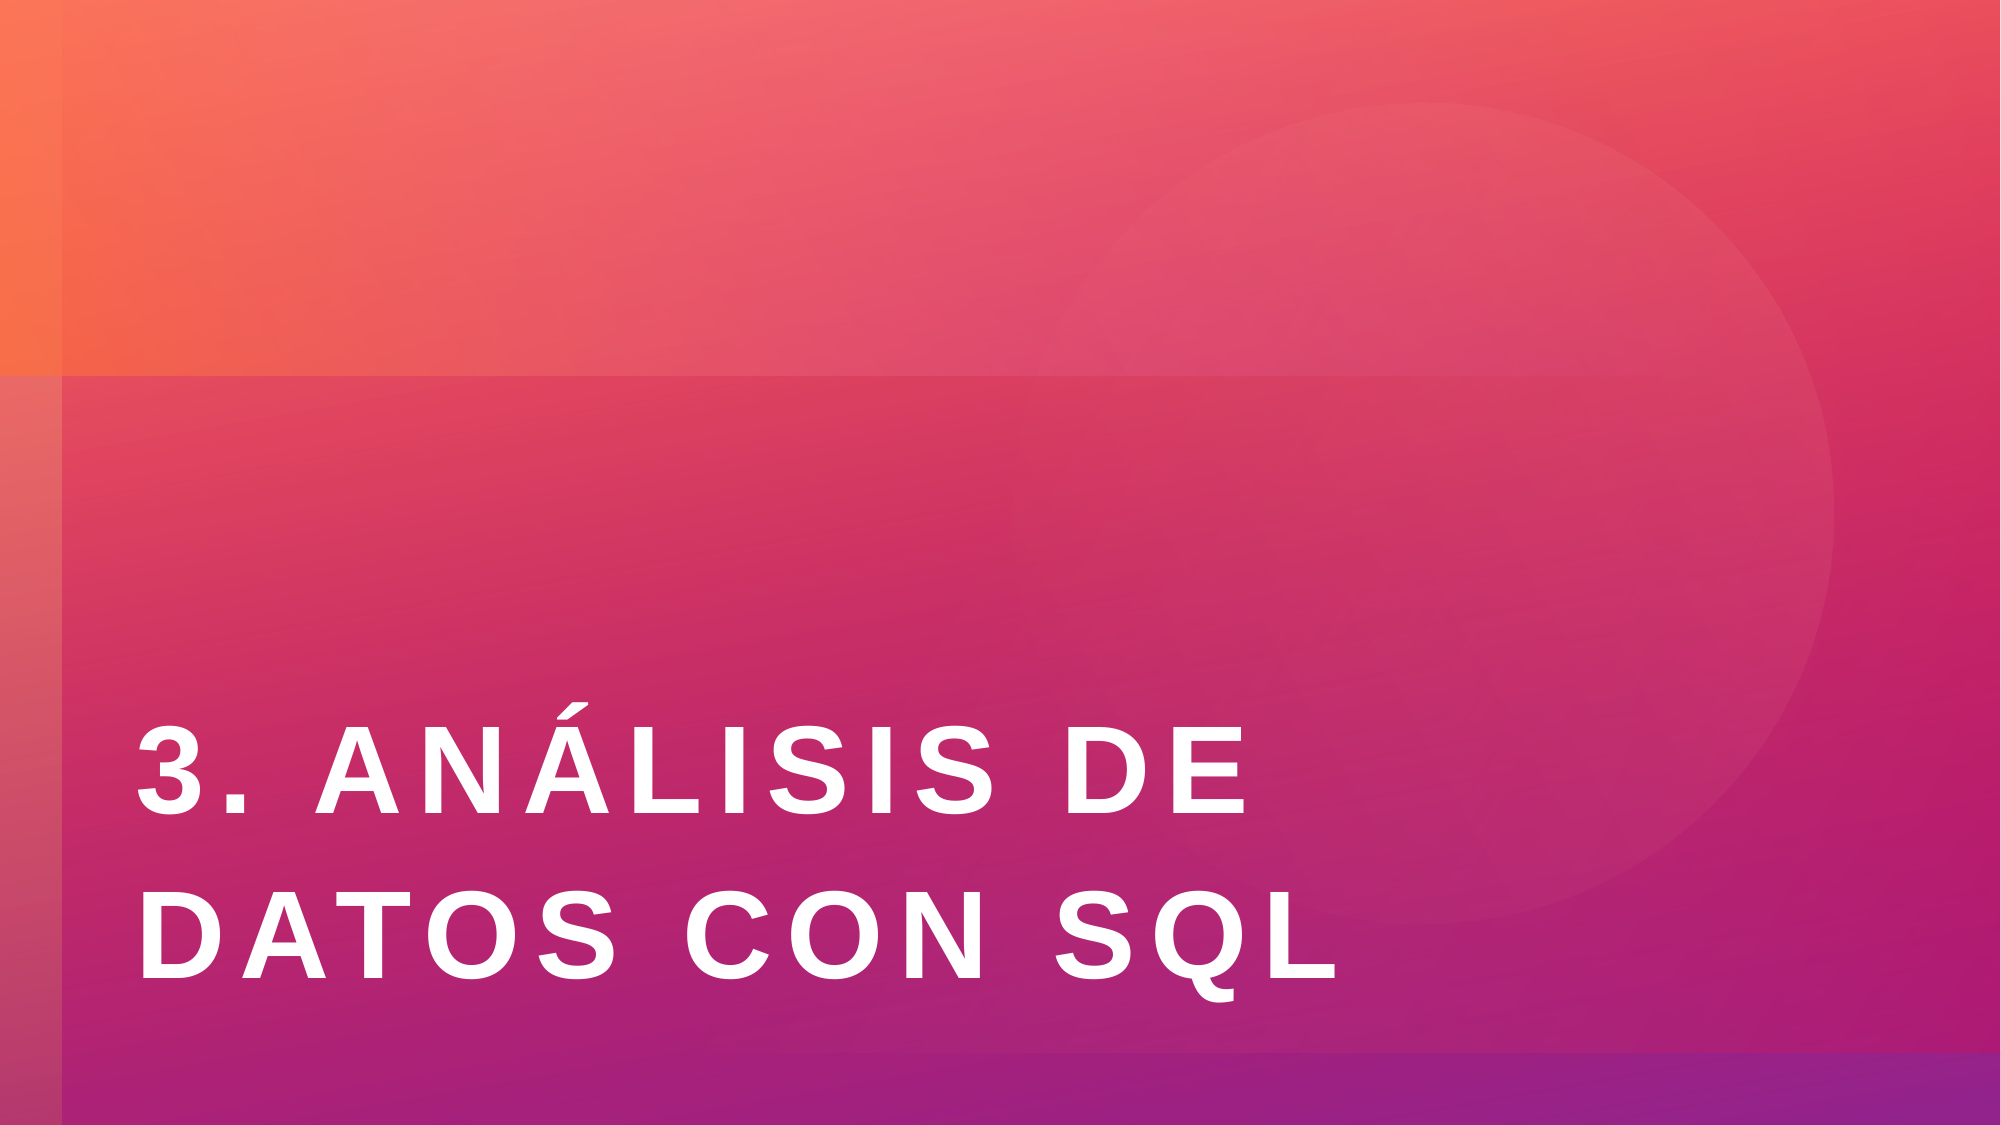

# 3. Análisis de datos con sql